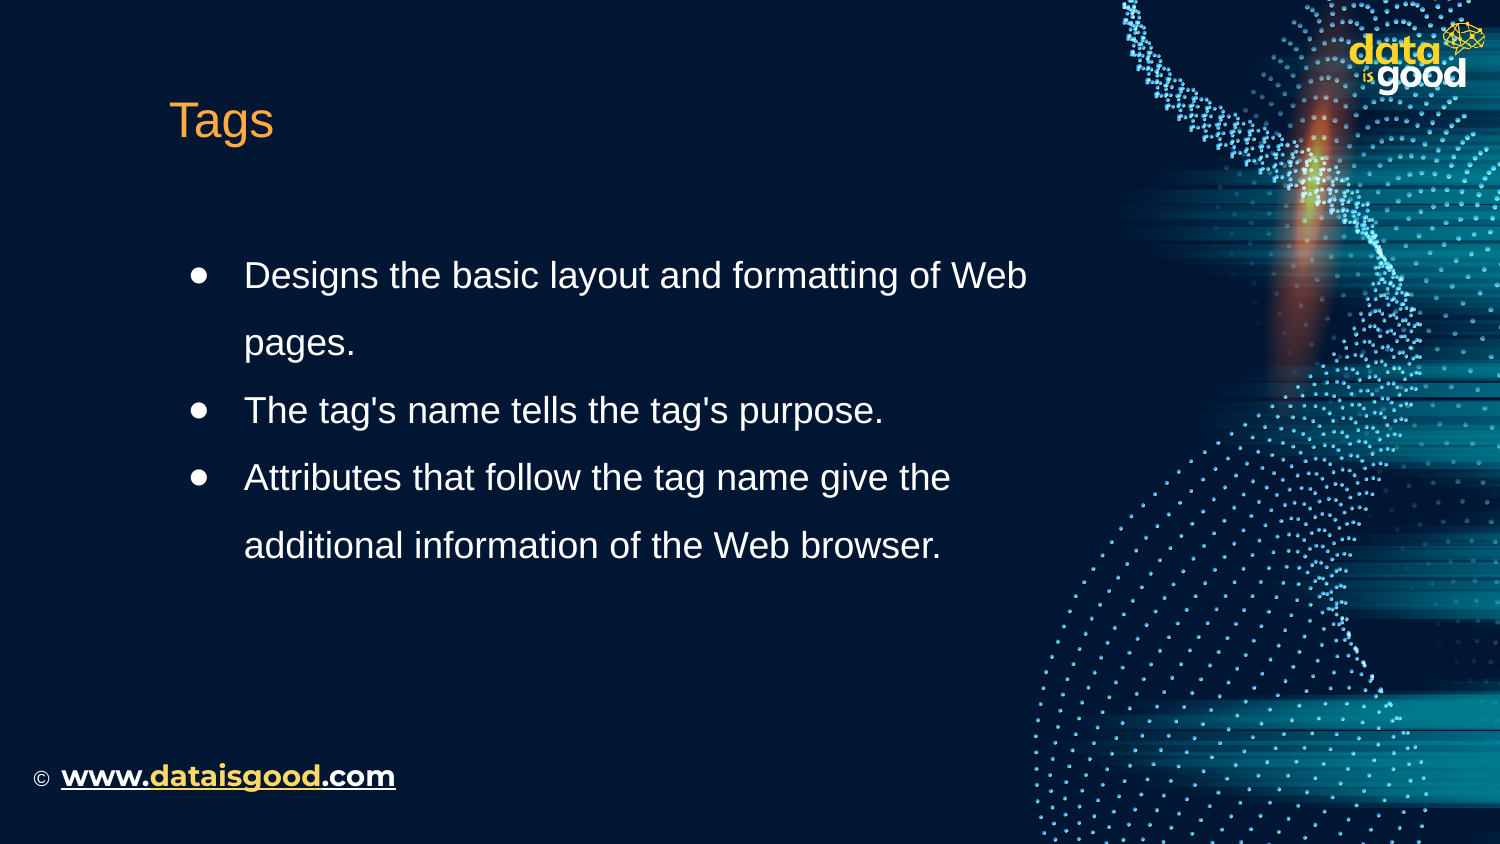

# Tags
Designs the basic layout and formatting of Web pages.
The tag's name tells the tag's purpose.
Attributes that follow the tag name give the additional information of the Web browser.